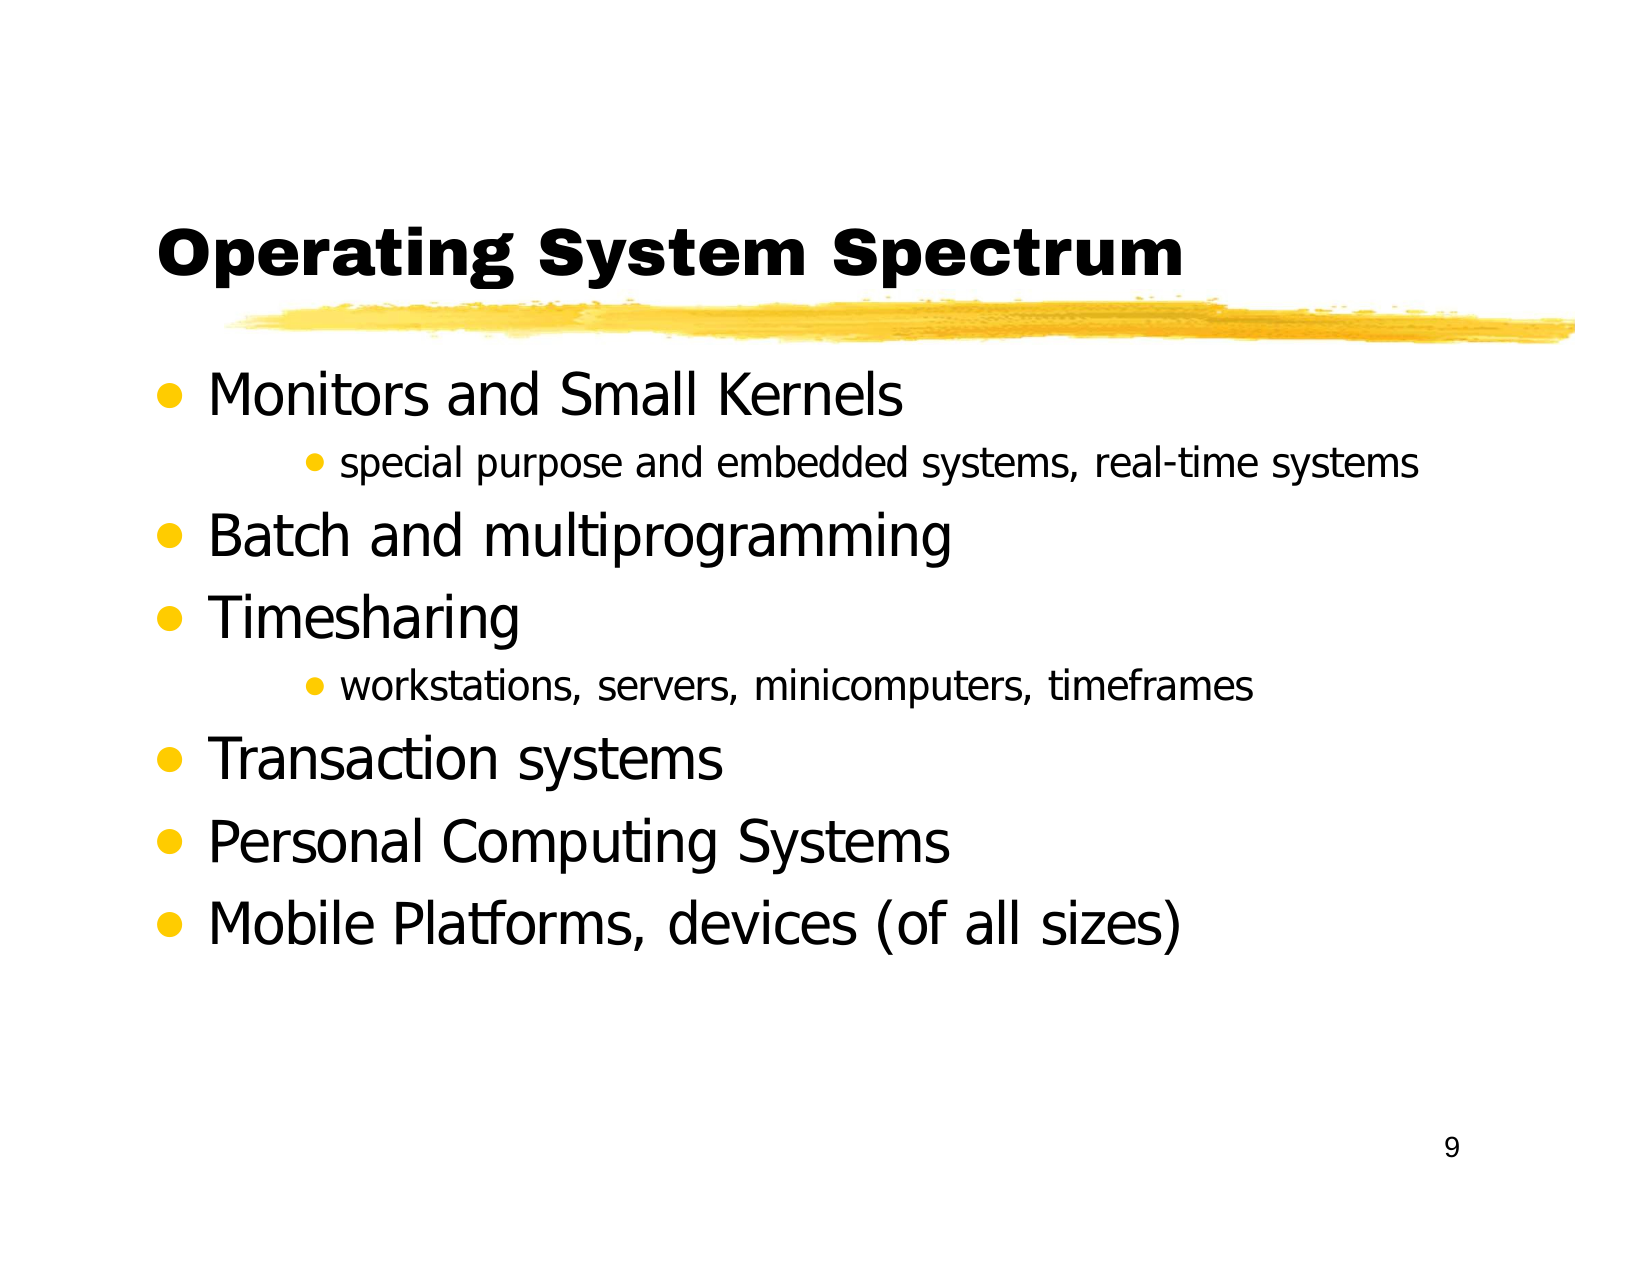

# Operating System Spectrum
Monitors and Small Kernels
special purpose and embedded systems, real-time systems
Batch and multiprogramming
Timesharing
workstations, servers, minicomputers, timeframes
Transaction systems
Personal Computing Systems
Mobile Platforms, devices (of all sizes)
9